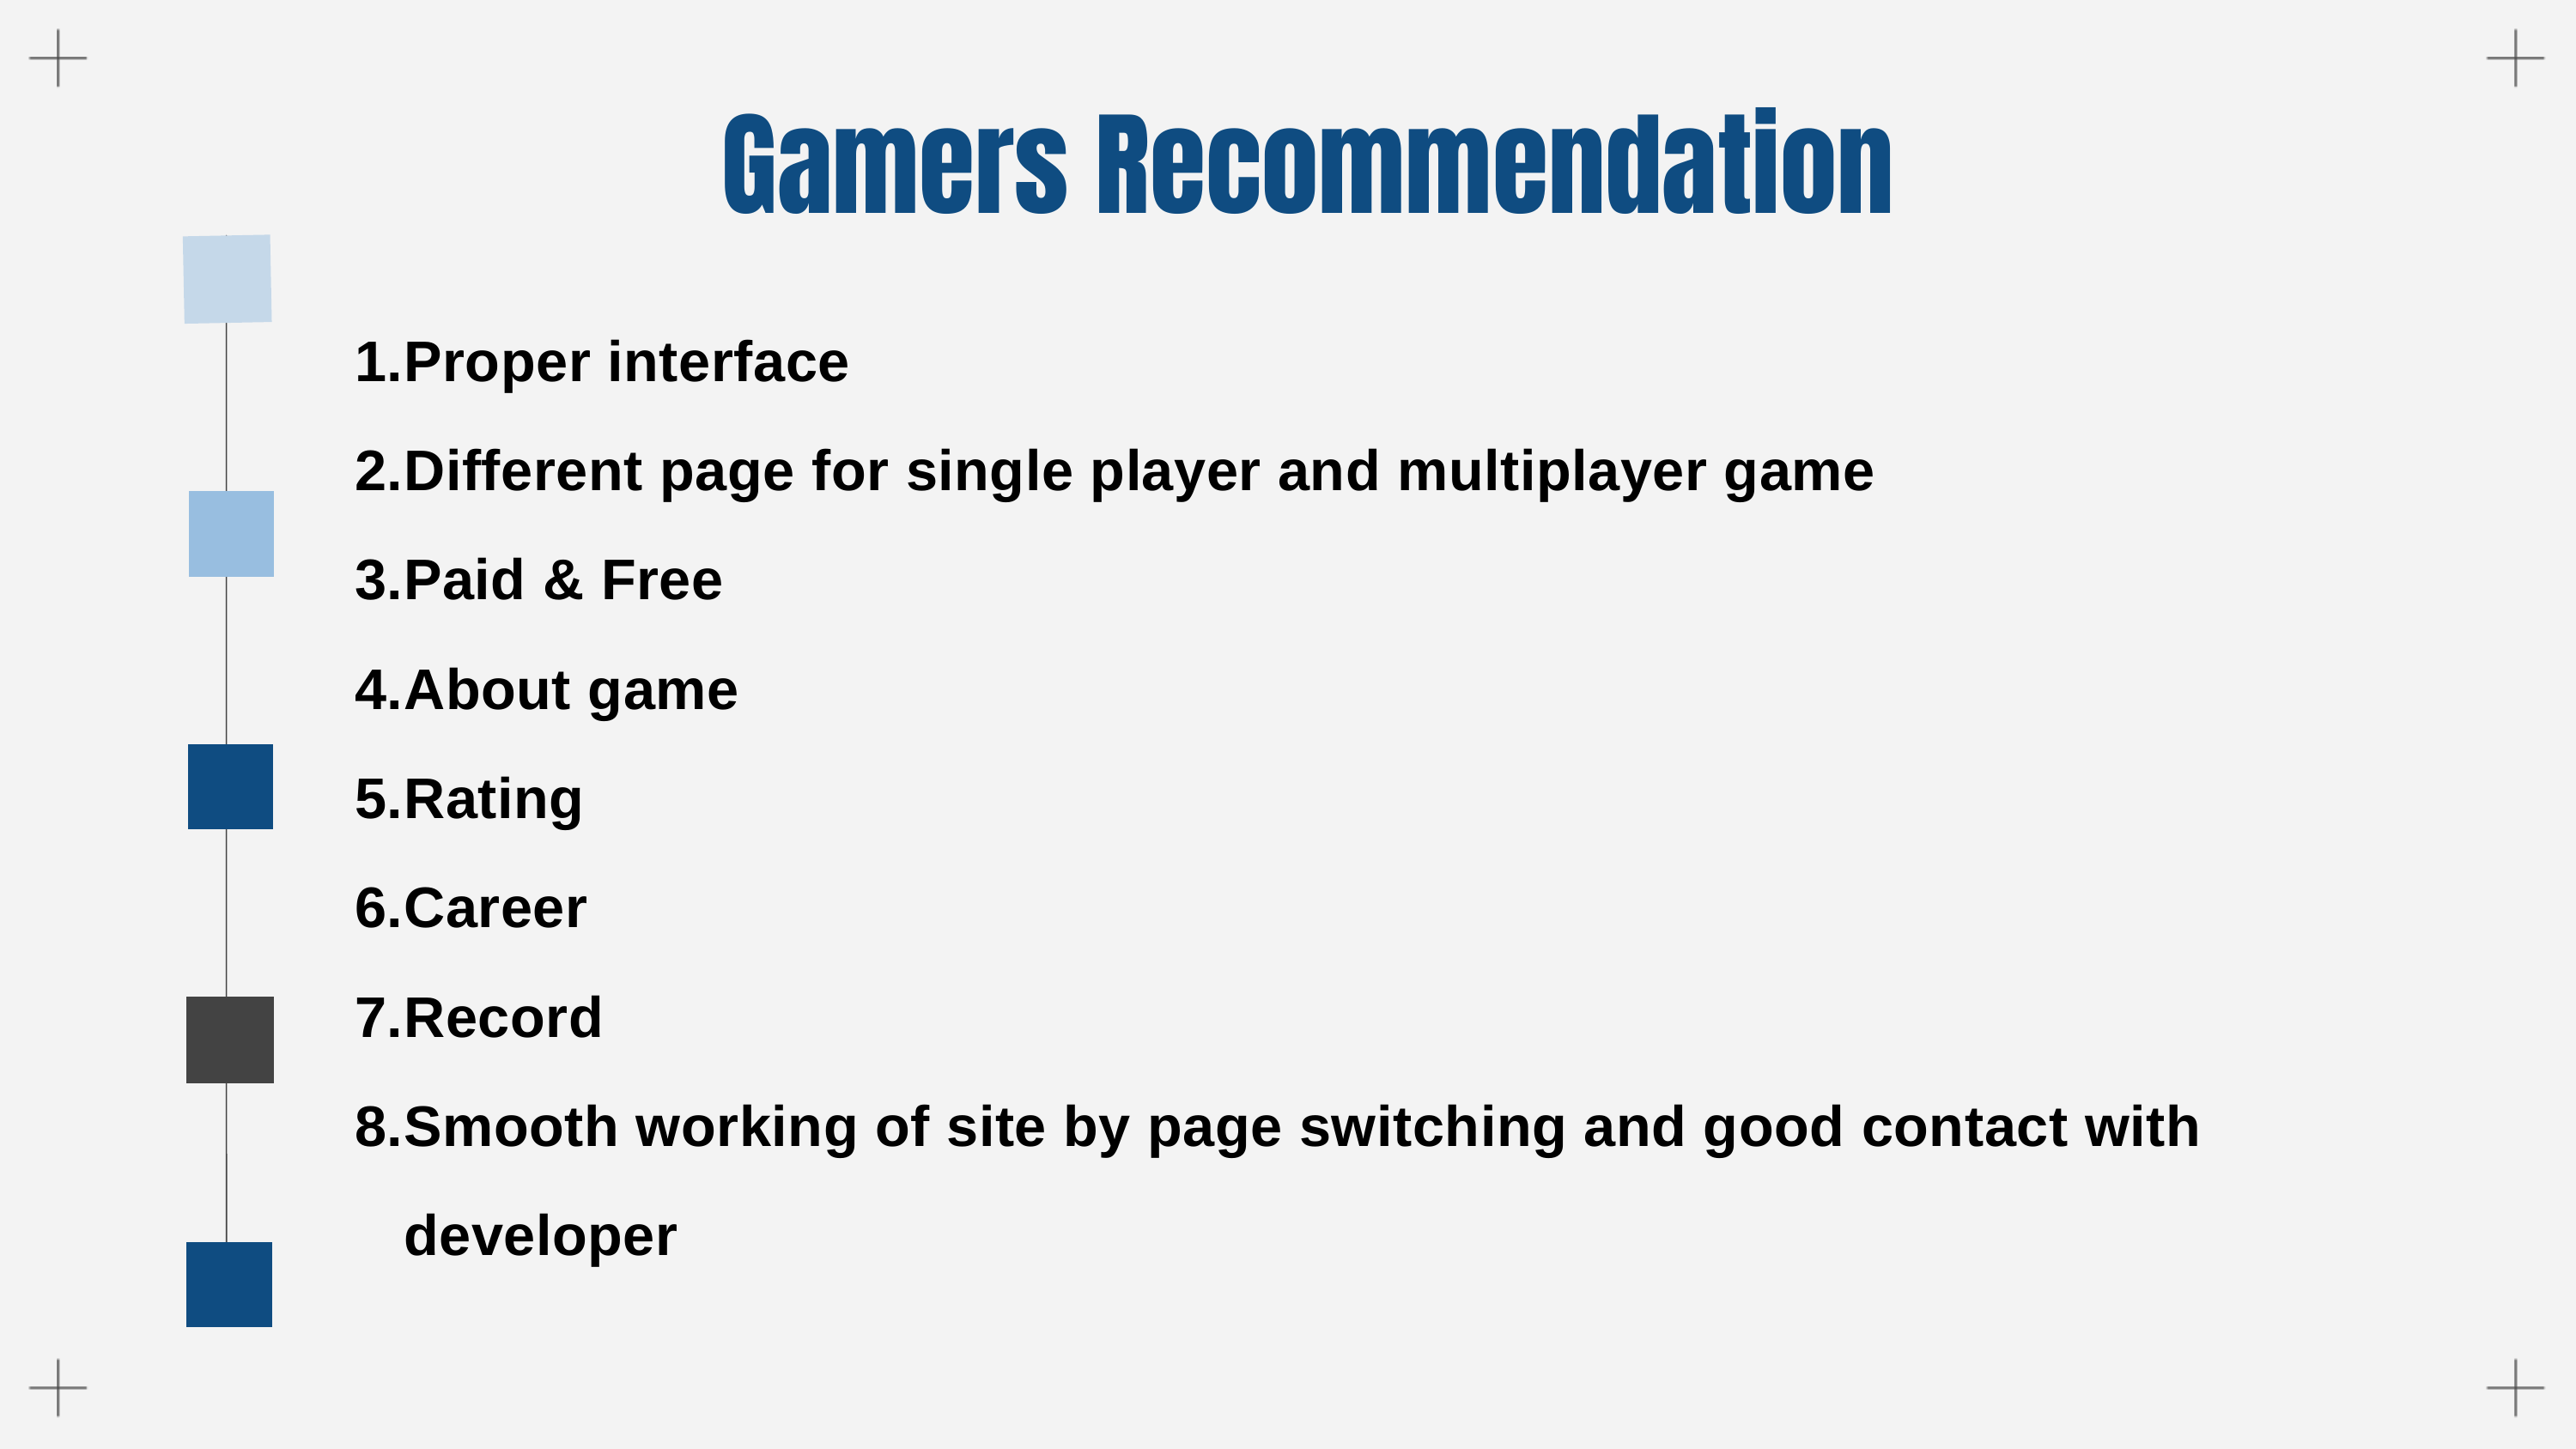

Gamers Recommendation

Proper interface
Different page for single player and multiplayer game
Paid & Free
About game
Rating
Career
Record
Smooth working of site by page switching and good contact with developer